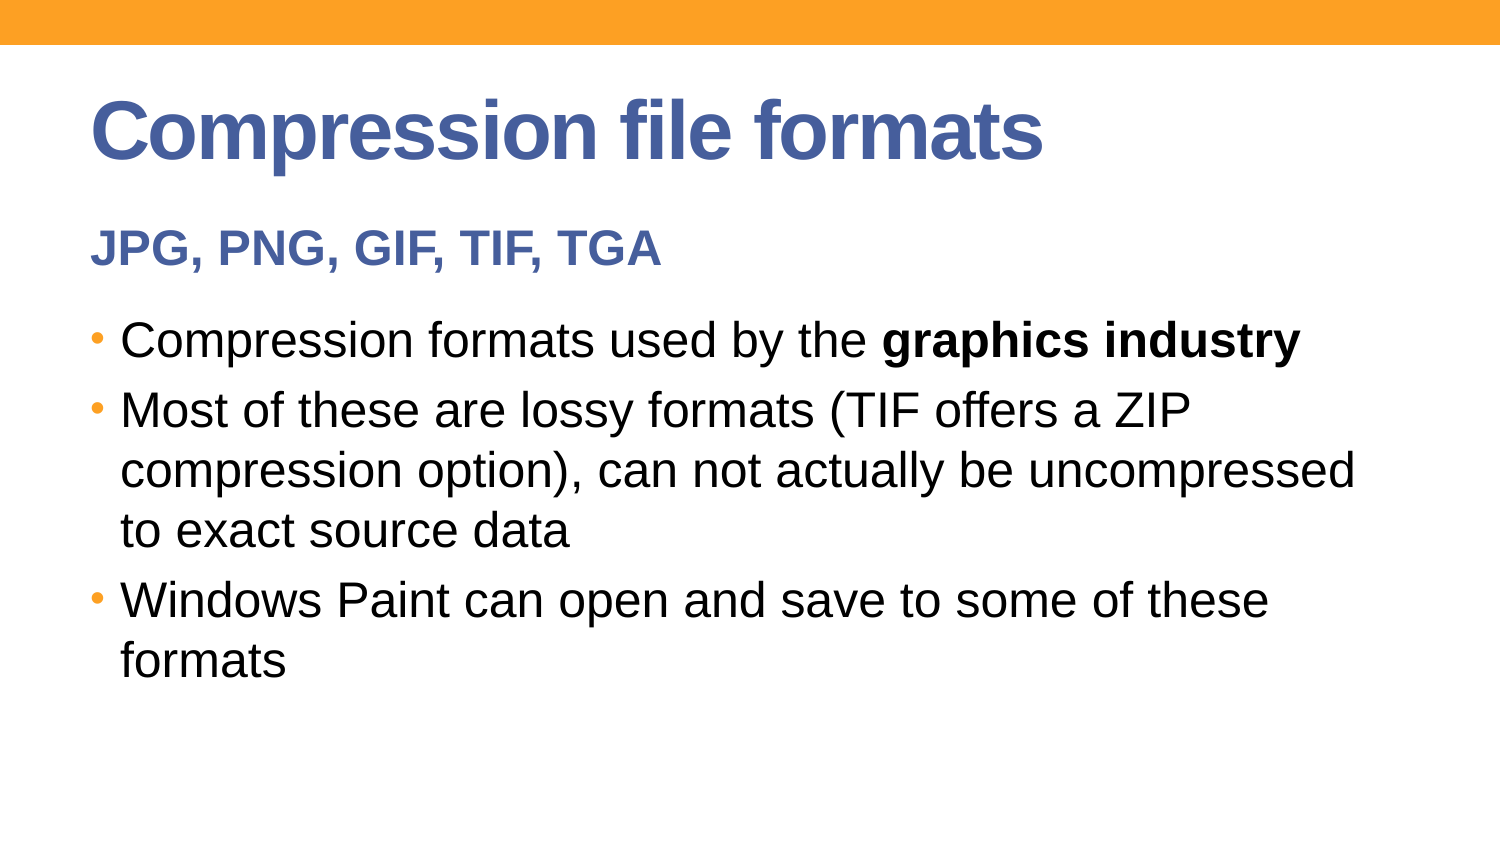

# Compression file formats
JPG, PNG, GIF, TIF, TGA
Compression formats used by the graphics industry
Most of these are lossy formats (TIF offers a ZIP compression option), can not actually be uncompressed to exact source data
Windows Paint can open and save to some of these formats